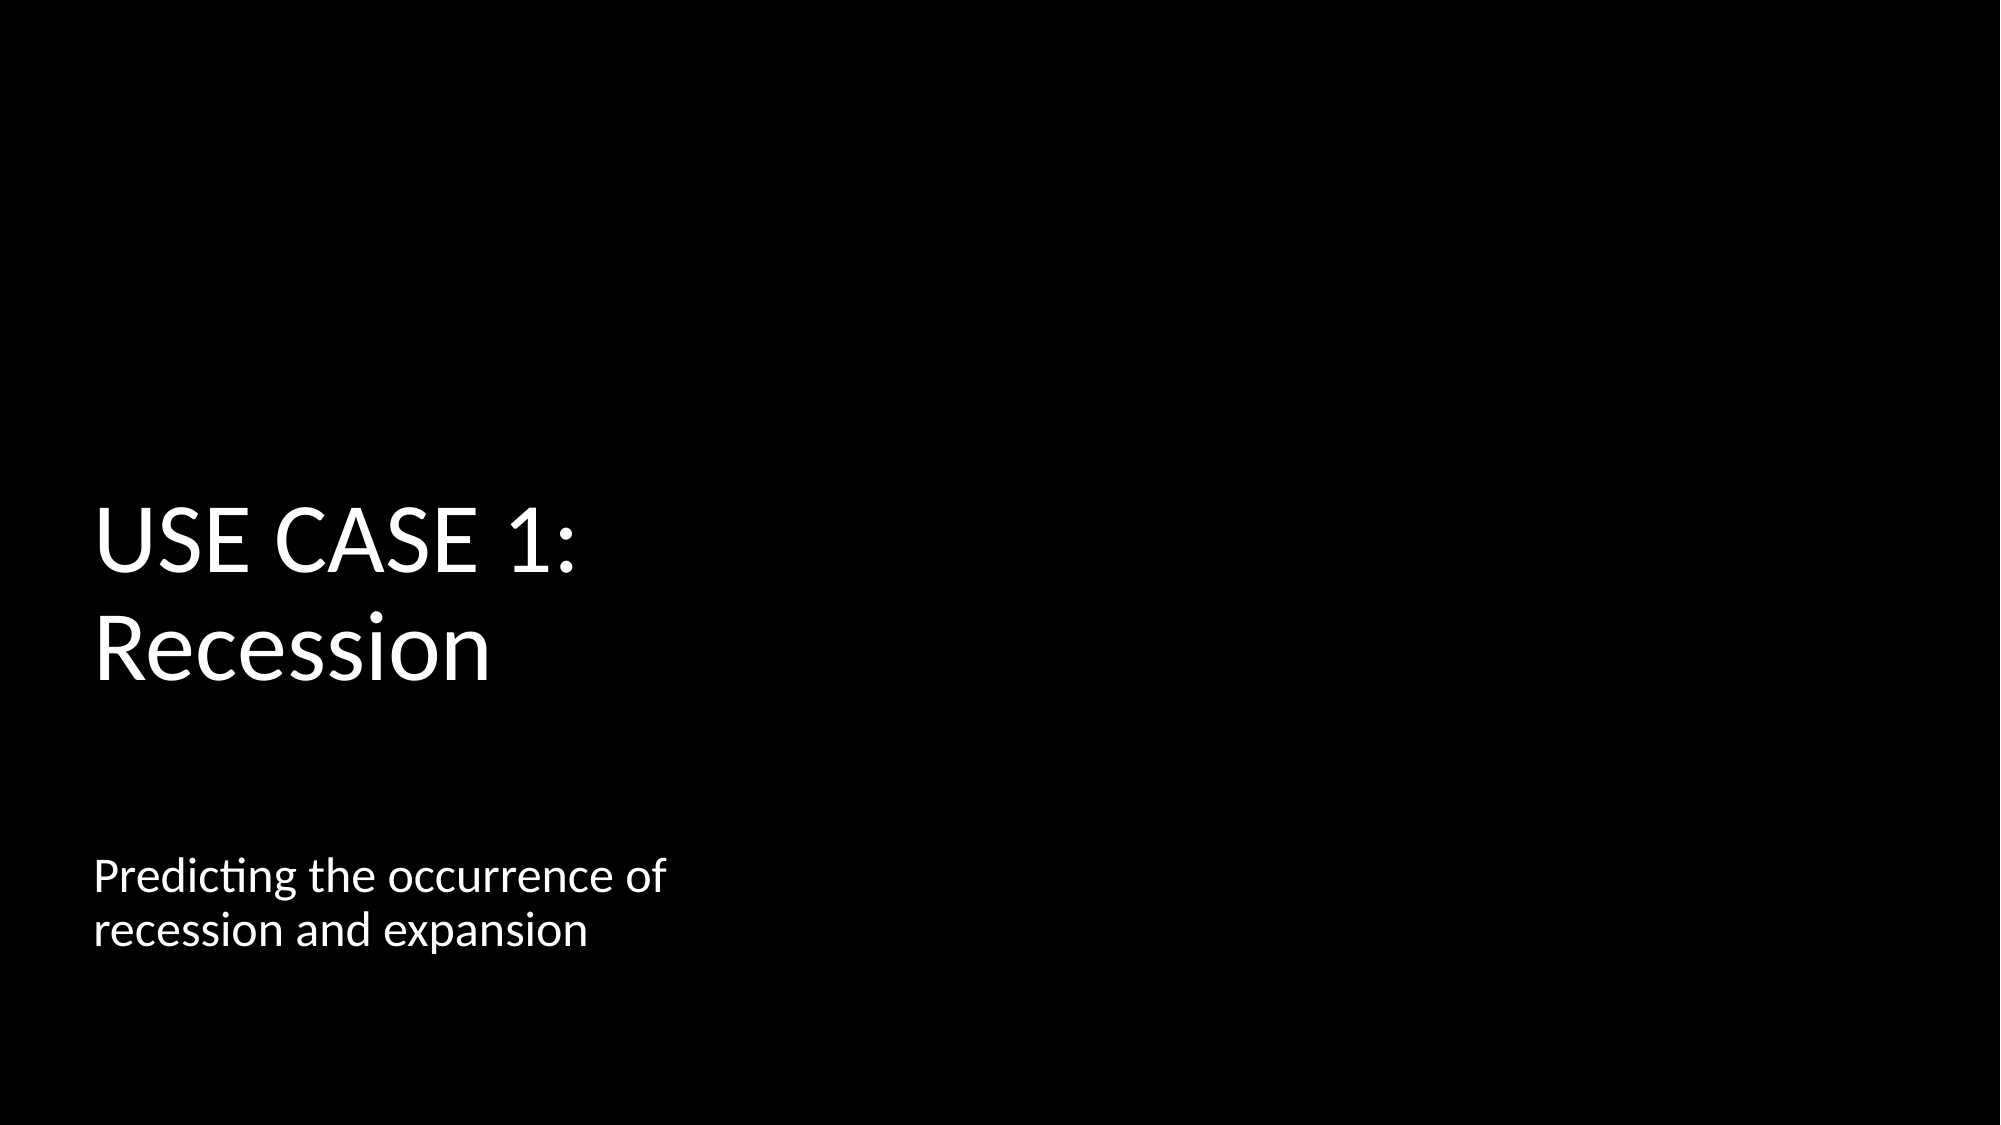

# USE CASE 1: Recession
Predicting the occurrence of recession and expansion